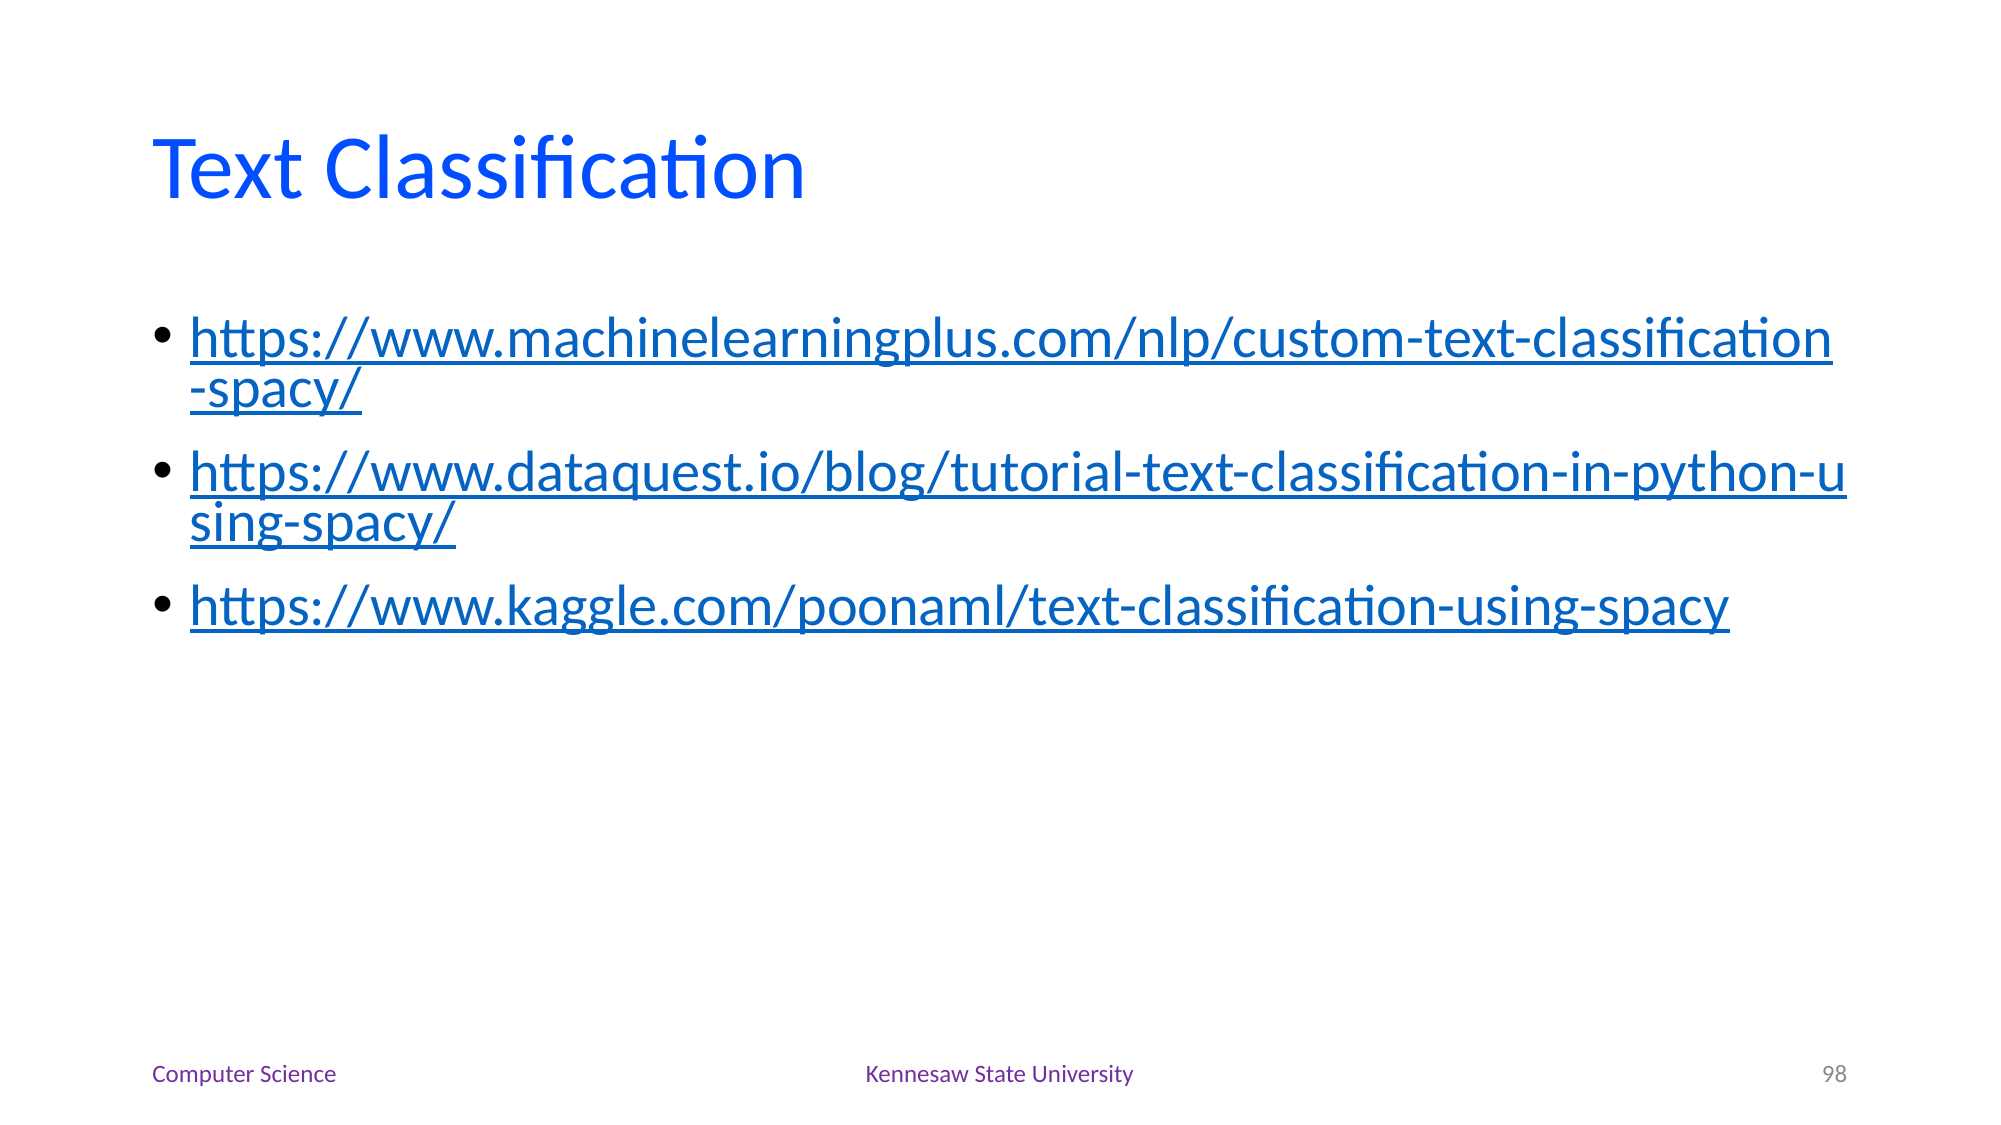

# Text Classification
https://www.machinelearningplus.com/nlp/custom-text-classification-spacy/
https://www.dataquest.io/blog/tutorial-text-classification-in-python-using-spacy/
https://www.kaggle.com/poonaml/text-classification-using-spacy

Computer Science
Kennesaw State University
98